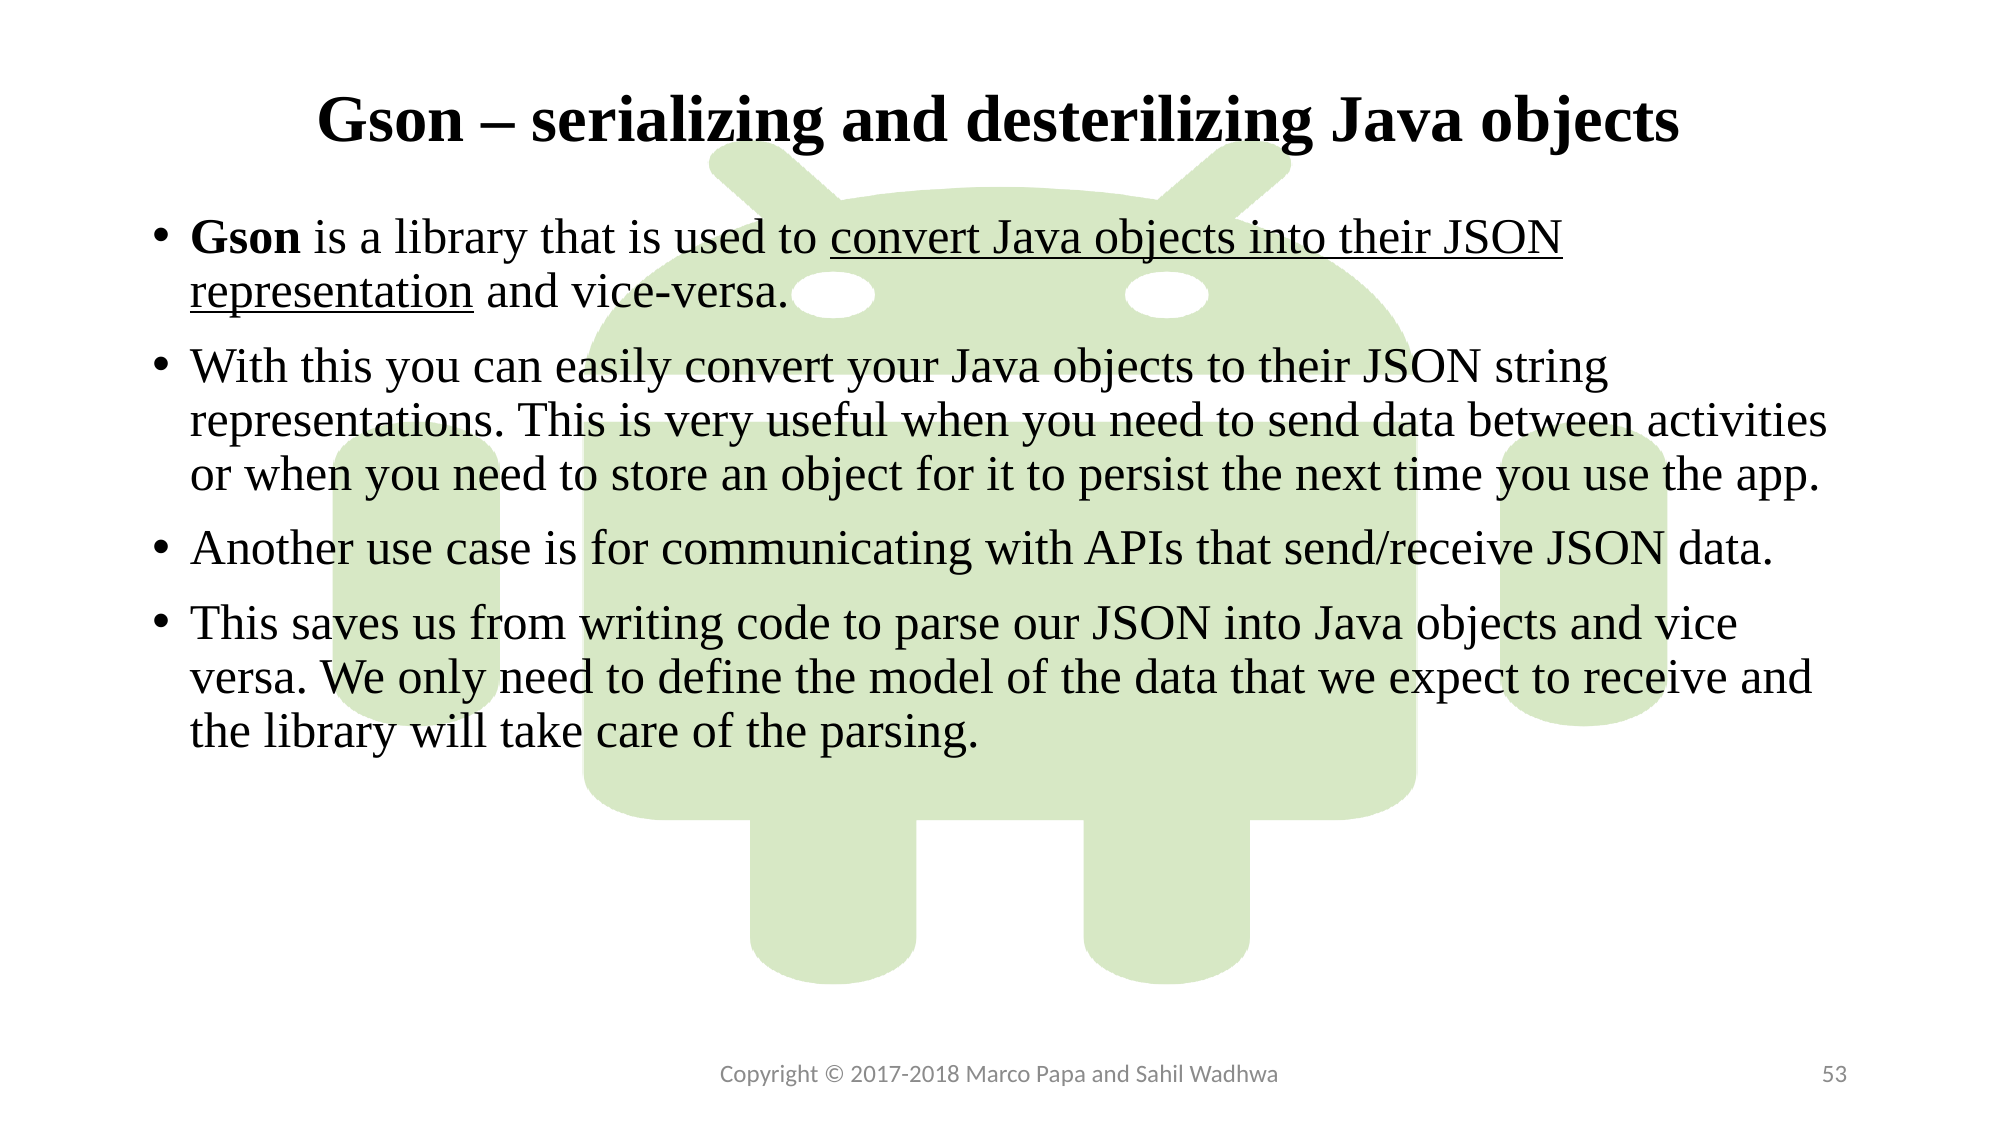

# Gson – serializing and desterilizing Java objects
Gson is a library that is used to convert Java objects into their JSON representation and vice-versa.
With this you can easily convert your Java objects to their JSON string representations. This is very useful when you need to send data between activities or when you need to store an object for it to persist the next time you use the app.
Another use case is for communicating with APIs that send/receive JSON data.
This saves us from writing code to parse our JSON into Java objects and vice versa. We only need to define the model of the data that we expect to receive and the library will take care of the parsing.

Copyright © 2017-2018 Marco Papa and Sahil Wadhwa
53